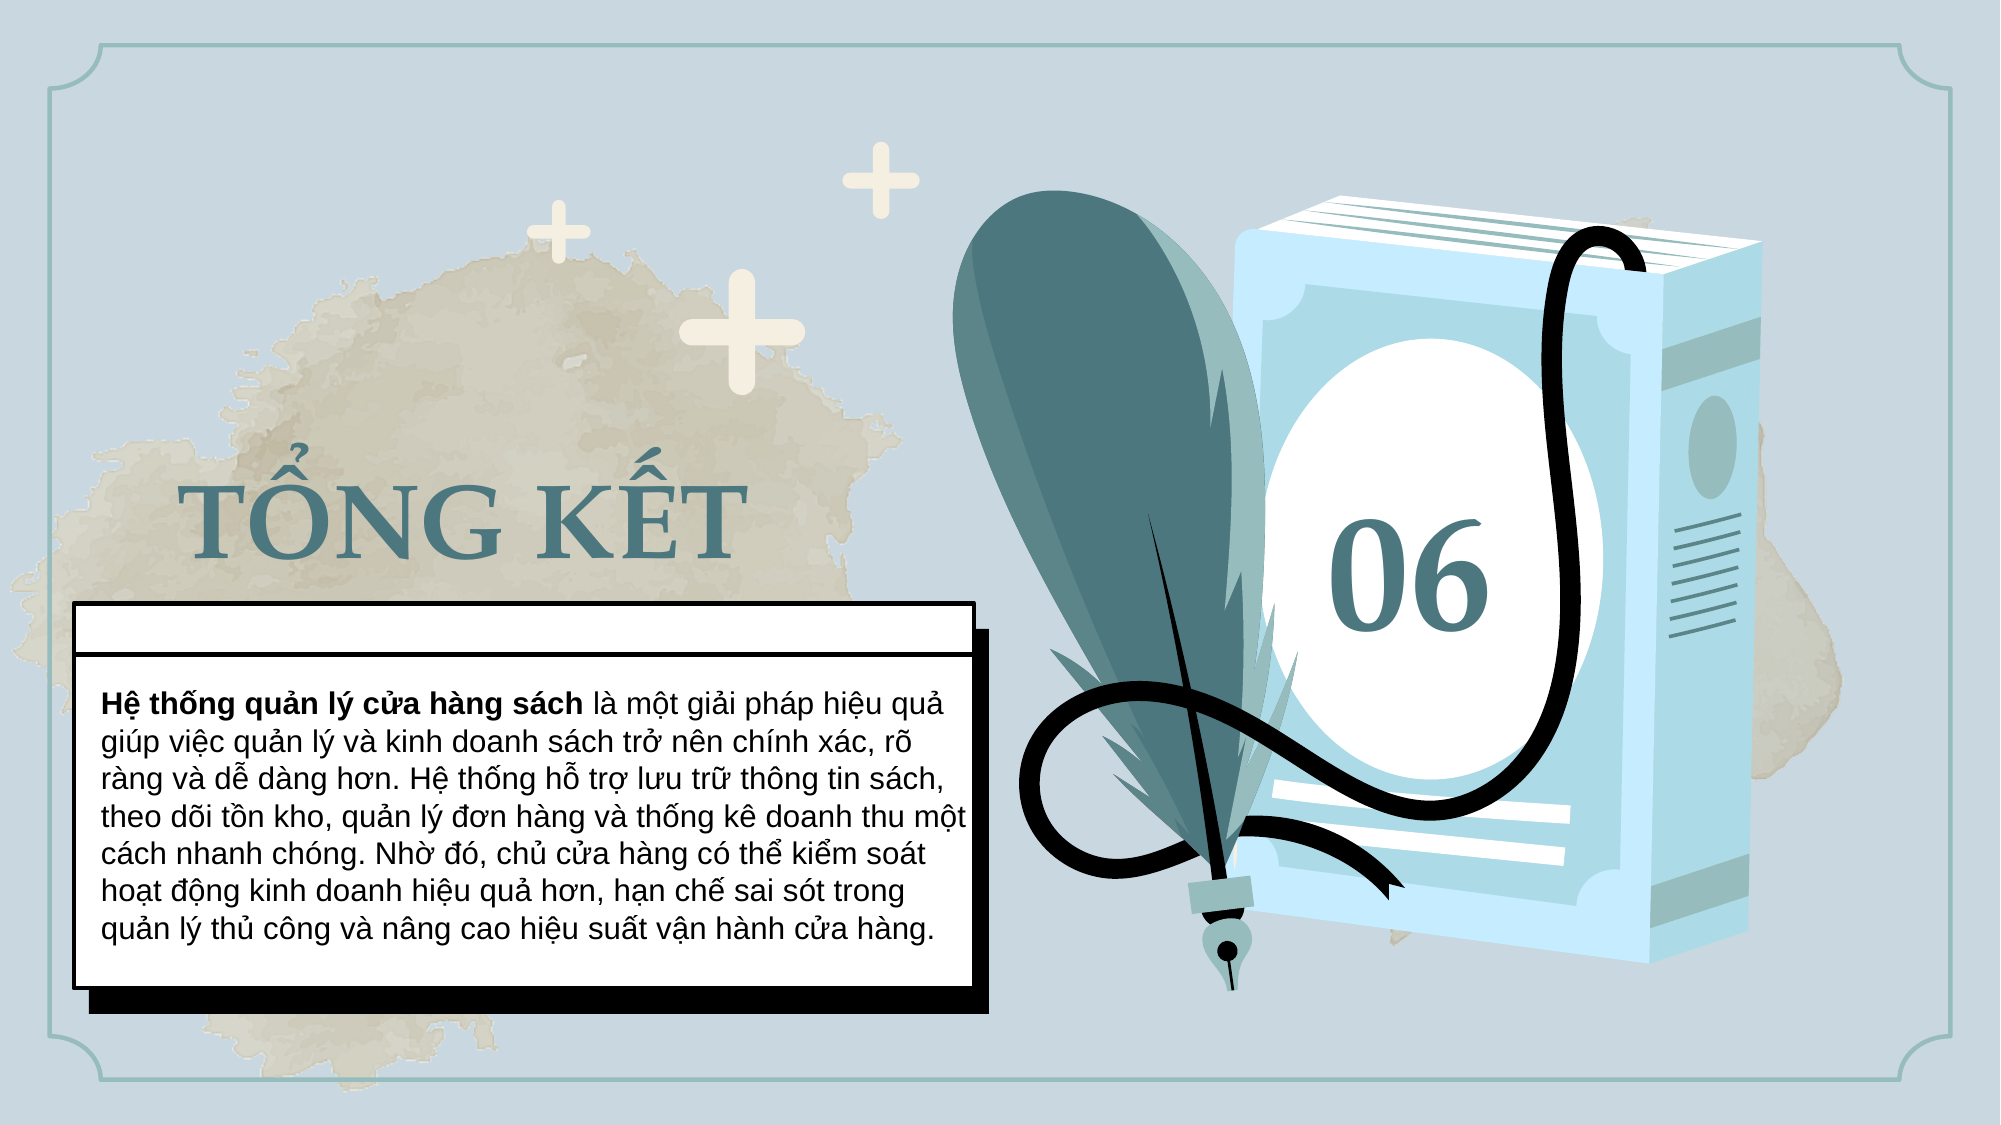

# TỔNG KẾT
06

Hệ thống quản lý cửa hàng sách là một giải pháp hiệu quả giúp việc quản lý và kinh doanh sách trở nên chính xác, rõ ràng và dễ dàng hơn. Hệ thống hỗ trợ lưu trữ thông tin sách, theo dõi tồn kho, quản lý đơn hàng và thống kê doanh thu một cách nhanh chóng. Nhờ đó, chủ cửa hàng có thể kiểm soát hoạt động kinh doanh hiệu quả hơn, hạn chế sai sót trong quản lý thủ công và nâng cao hiệu suất vận hành cửa hàng.